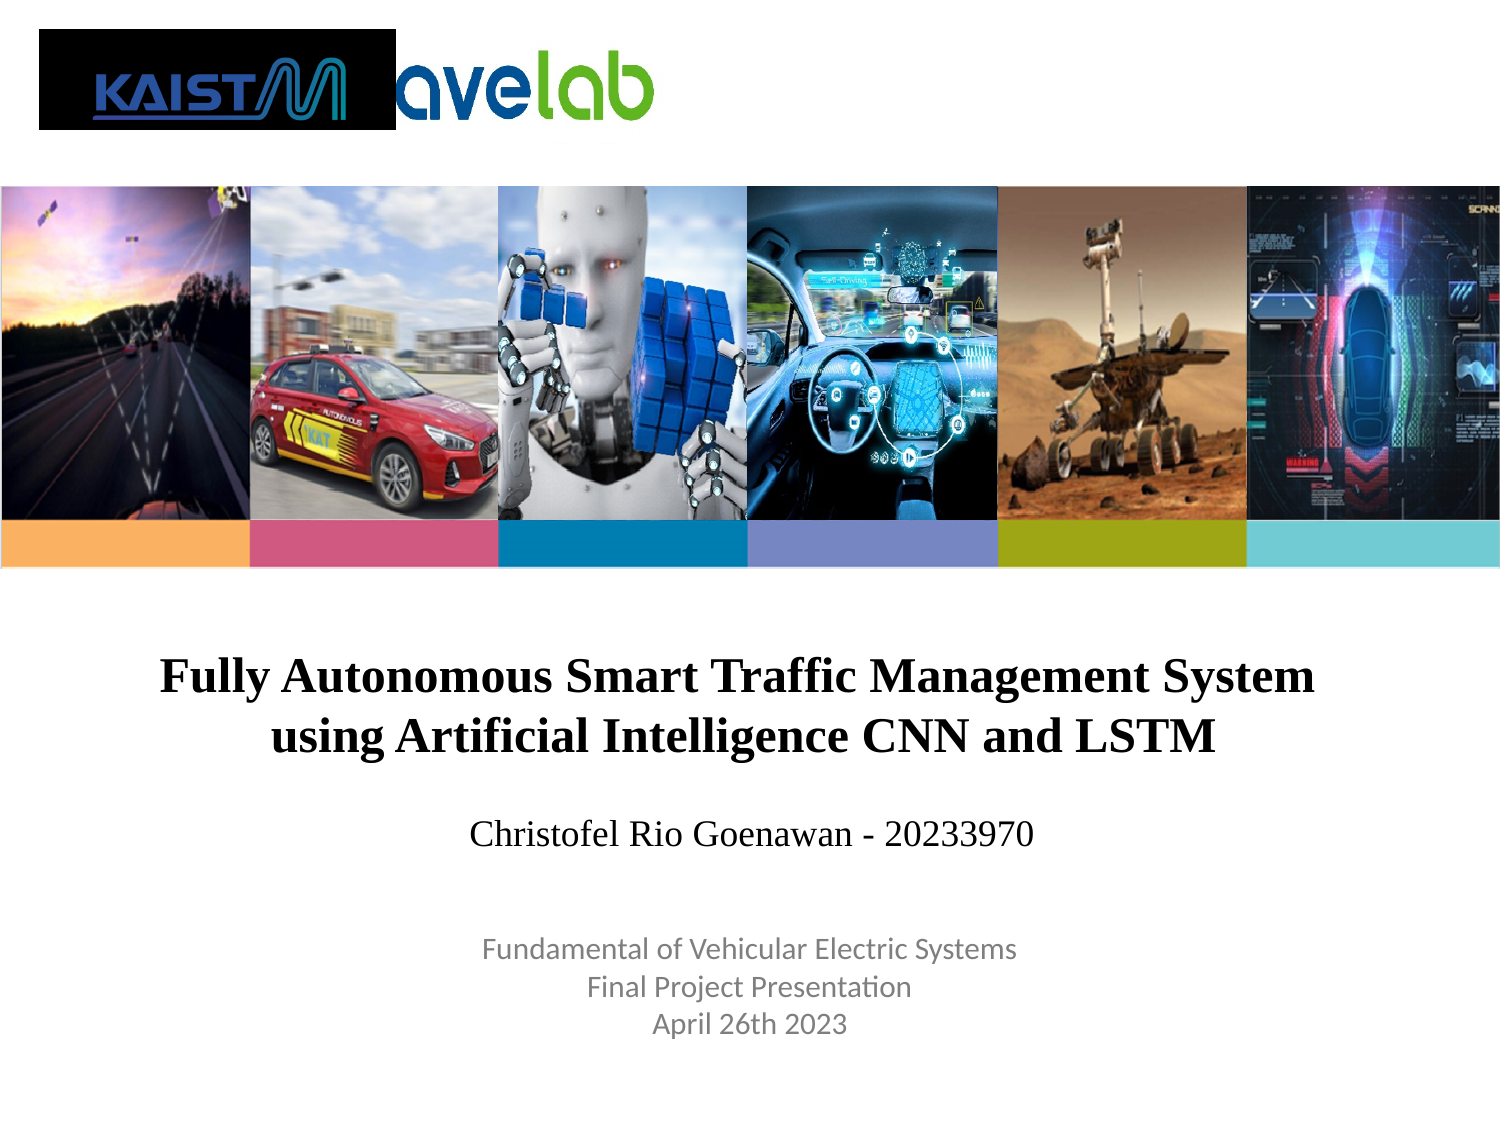

# Fully Autonomous Smart Traffic Management System
using Artificial Intelligence CNN and LSTM
Christofel Rio Goenawan - 20233970
Fundamental of Vehicular Electric Systems
Final Project Presentation
April 26th 2023